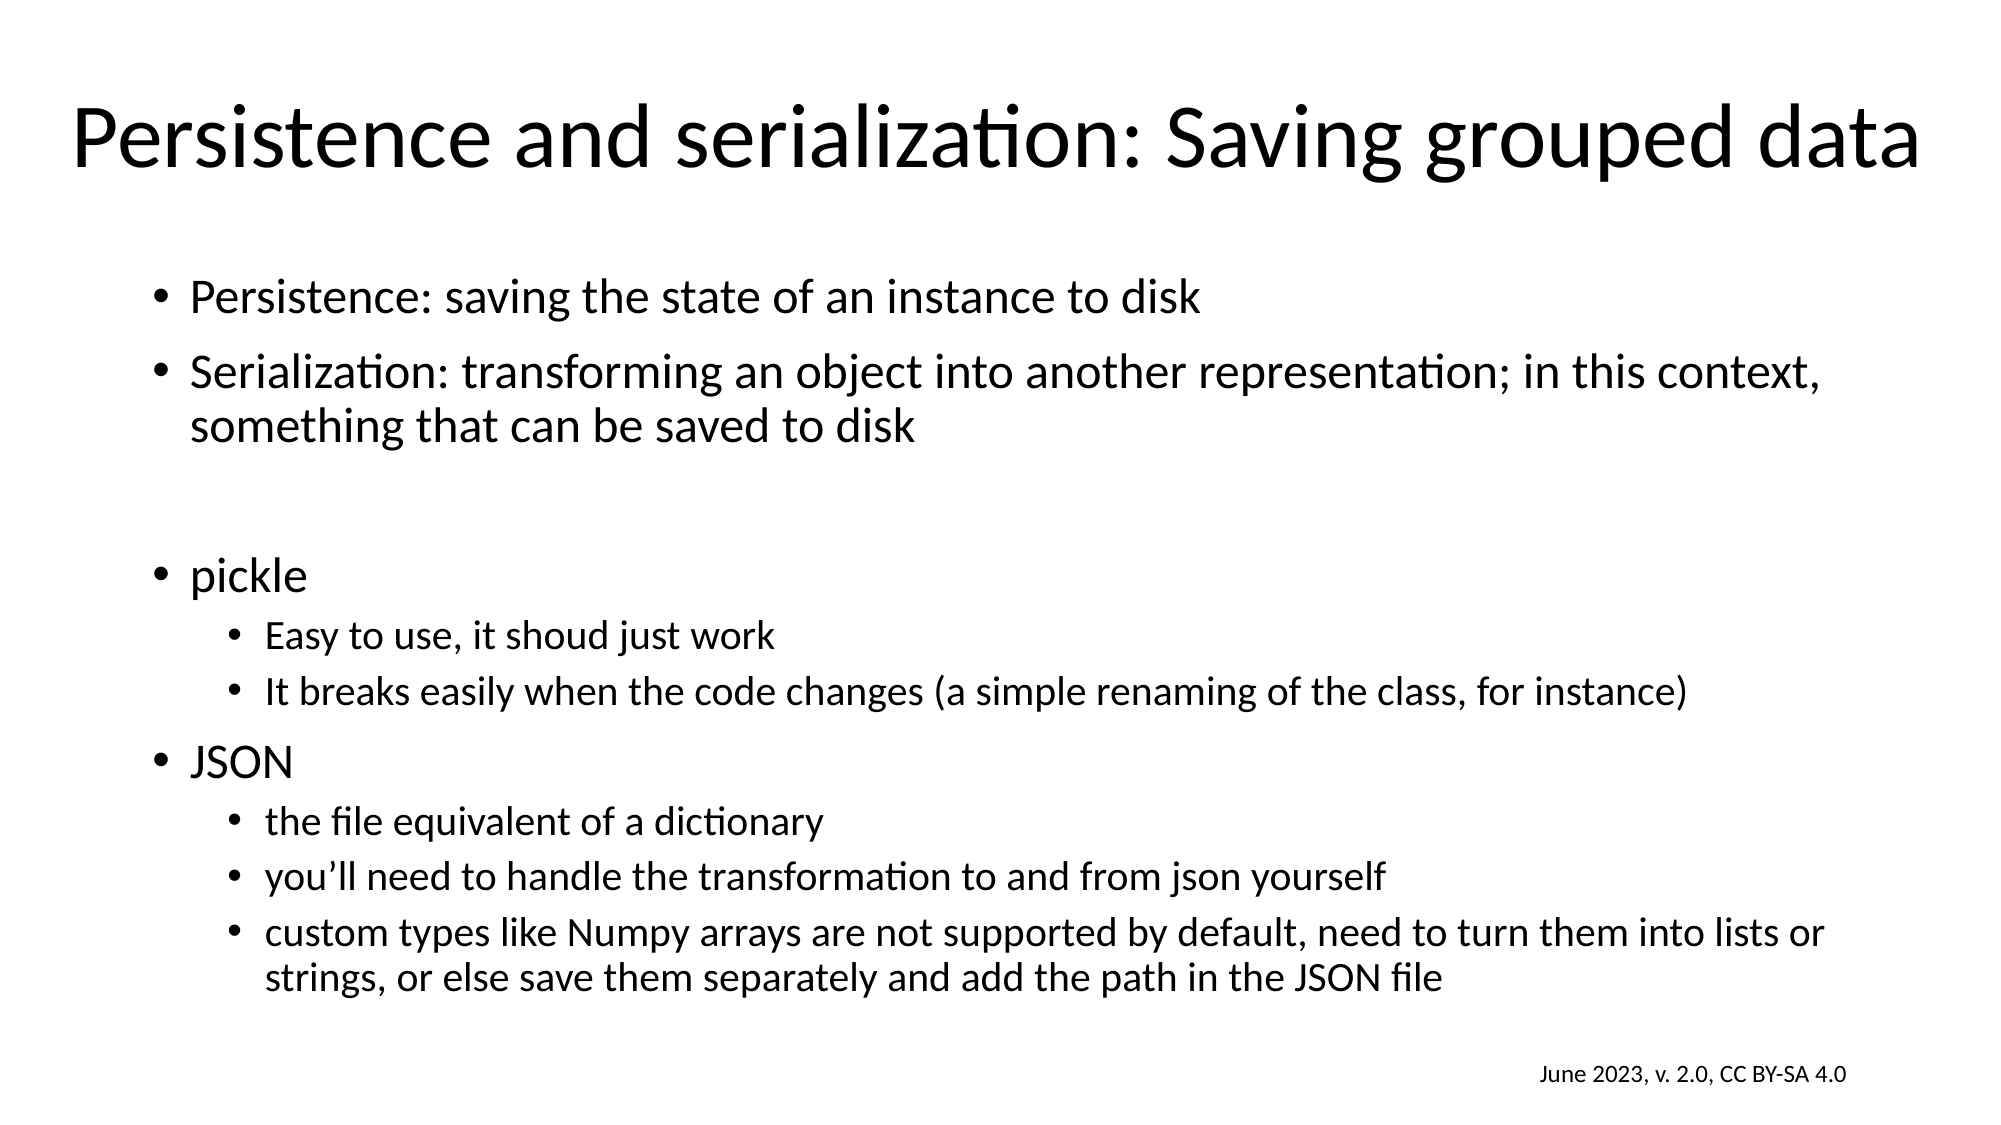

# Persistence and serialization: Saving grouped data
Persistence: saving the state of an instance to disk
Serialization: transforming an object into another representation; in this context, something that can be saved to disk

pickle
Easy to use, it shoud just work
It breaks easily when the code changes (a simple renaming of the class, for instance)
JSON
the file equivalent of a dictionary
you’ll need to handle the transformation to and from json yourself
custom types like Numpy arrays are not supported by default, need to turn them into lists or strings, or else save them separately and add the path in the JSON file

June 2023, v. 2.0, CC BY-SA 4.0